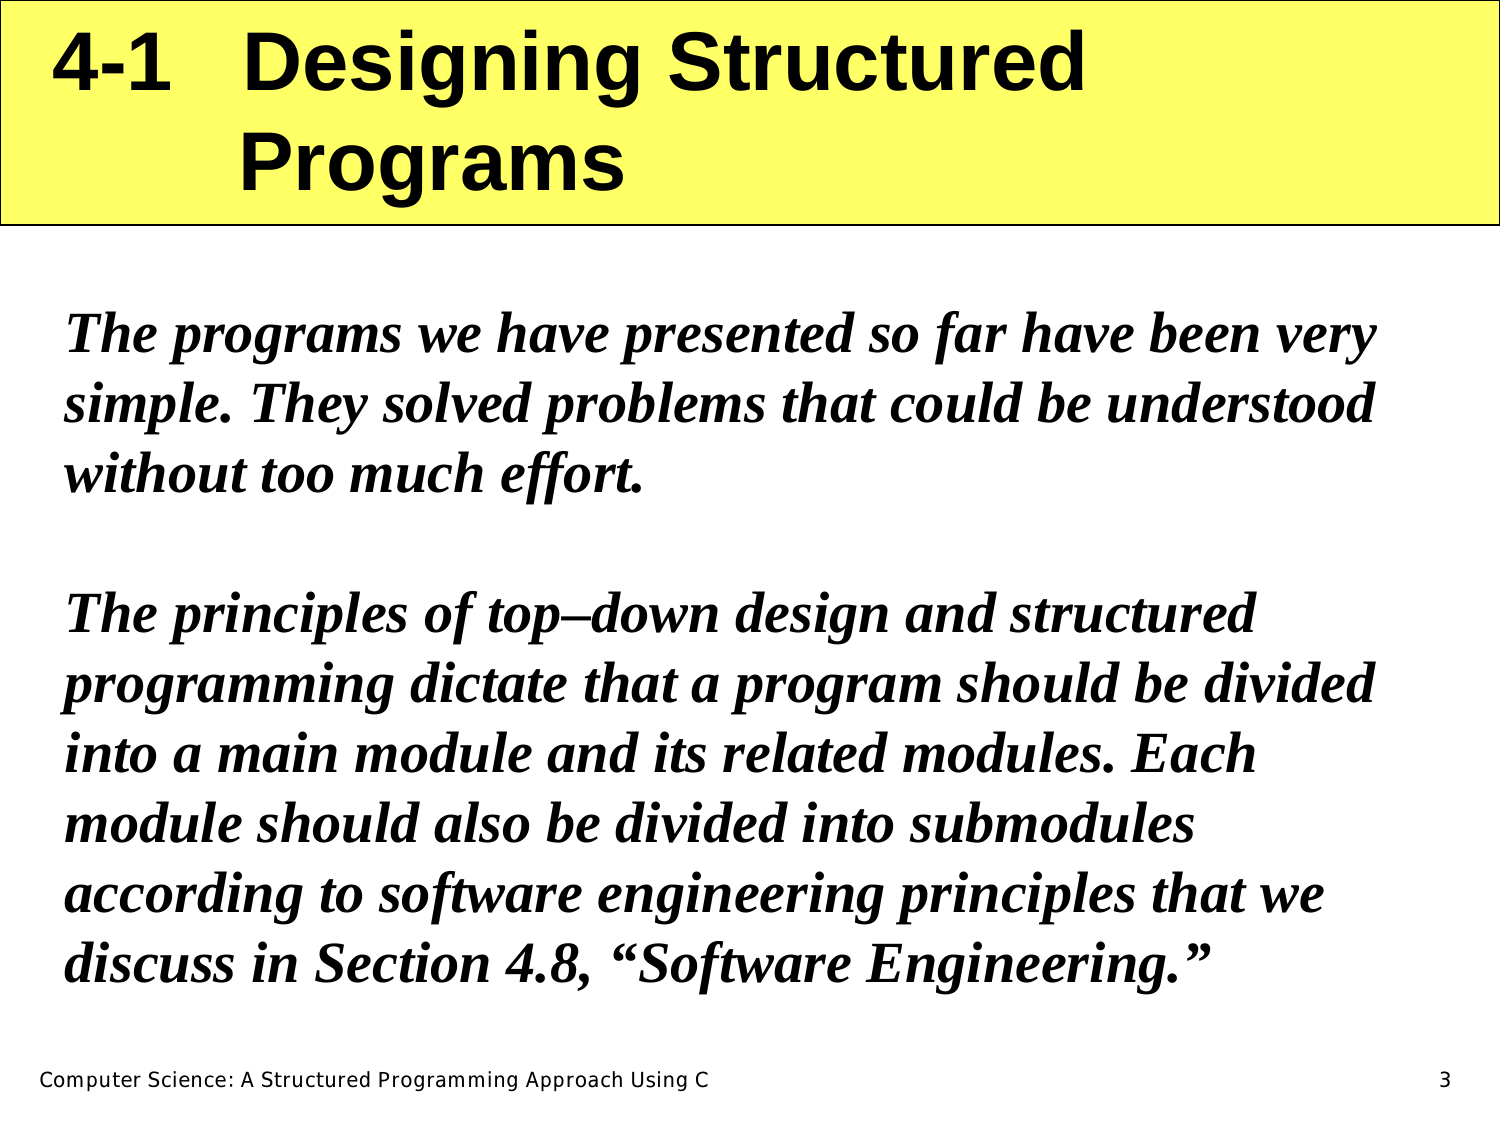

4-1   Designing Structured
        Programs
The programs we have presented so far have been very simple. They solved problems that could be understood without too much effort.

The principles of top–down design and structured programming dictate that a program should be divided into a main module and its related modules. Each module should also be divided into submodules according to software engineering principles that we discuss in Section 4.8, “Software Engineering.”
Computer Science: A Structured Programming Approach Using C
3